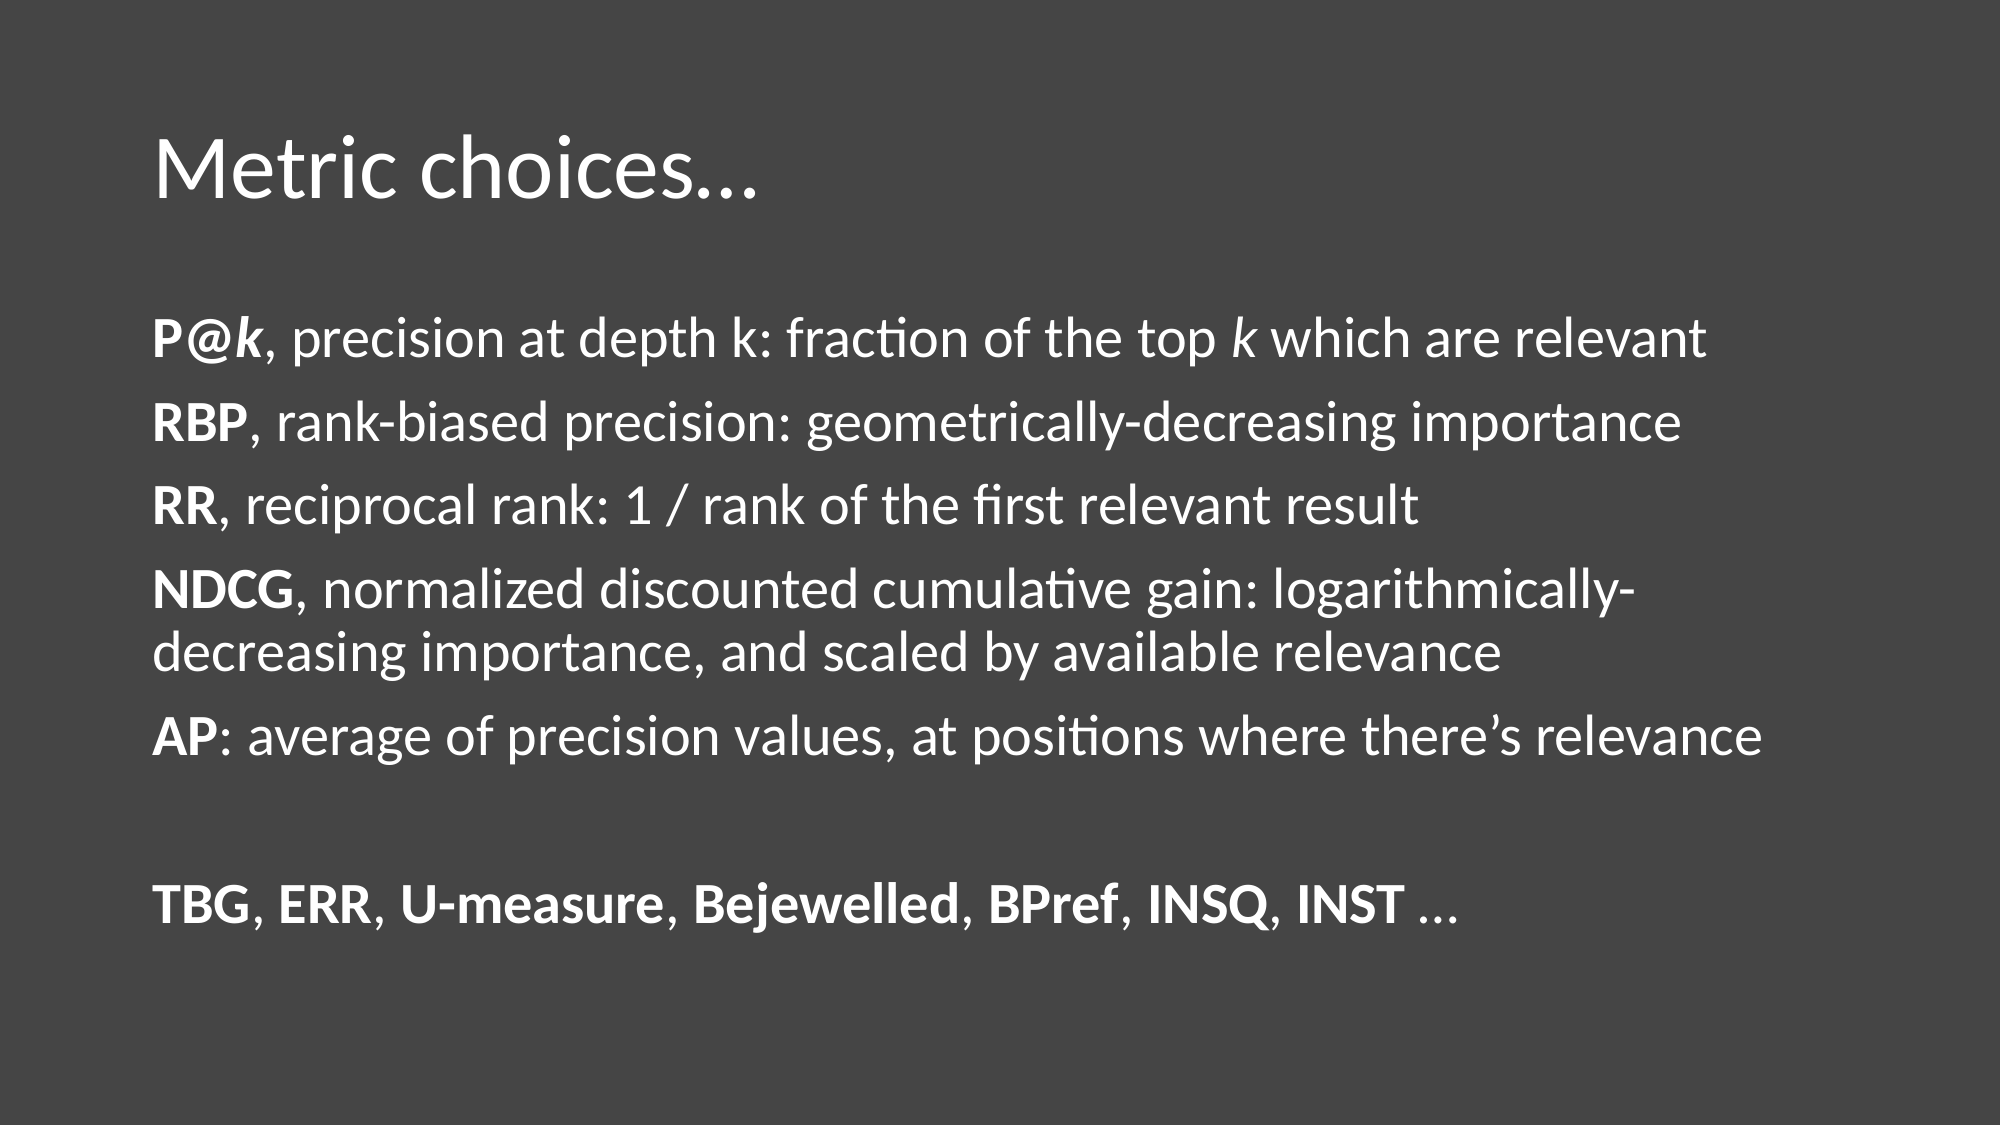

# Metric choices…
P@k, precision at depth k: fraction of the top k which are relevant
RBP, rank-biased precision: geometrically-decreasing importance
RR, reciprocal rank: 1 / rank of the first relevant result
NDCG, normalized discounted cumulative gain: logarithmically-	decreasing importance, and scaled by available relevance
AP: average of precision values, at positions where there’s relevance

TBG, ERR, U-measure, Bejewelled, BPref, INSQ, INST …